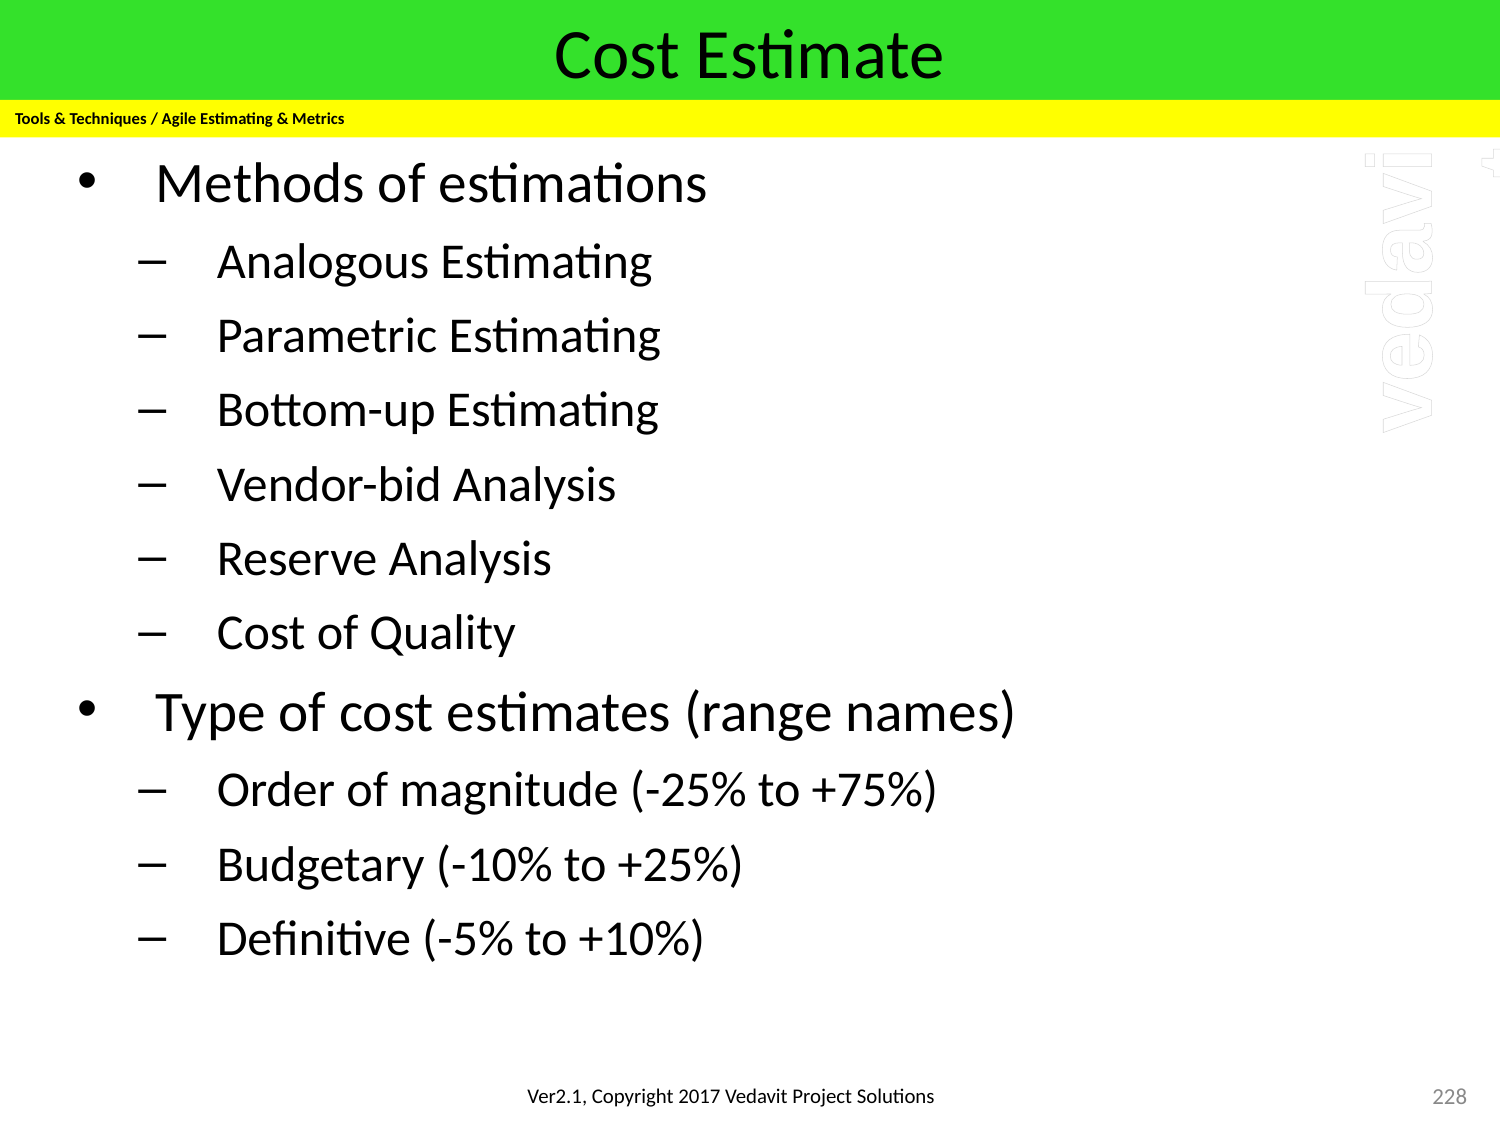

# Cost Estimate
Tools & Techniques / Agile Estimating & Metrics

Methods of estimations
Analogous Estimating
Parametric Estimating
Bottom-up Estimating
Vendor-bid Analysis
Reserve Analysis
Cost of Quality
Type of cost estimates (range names)
Order of magnitude (-25% to +75%)
Budgetary (-10% to +25%)
Definitive (-5% to +10%)

228